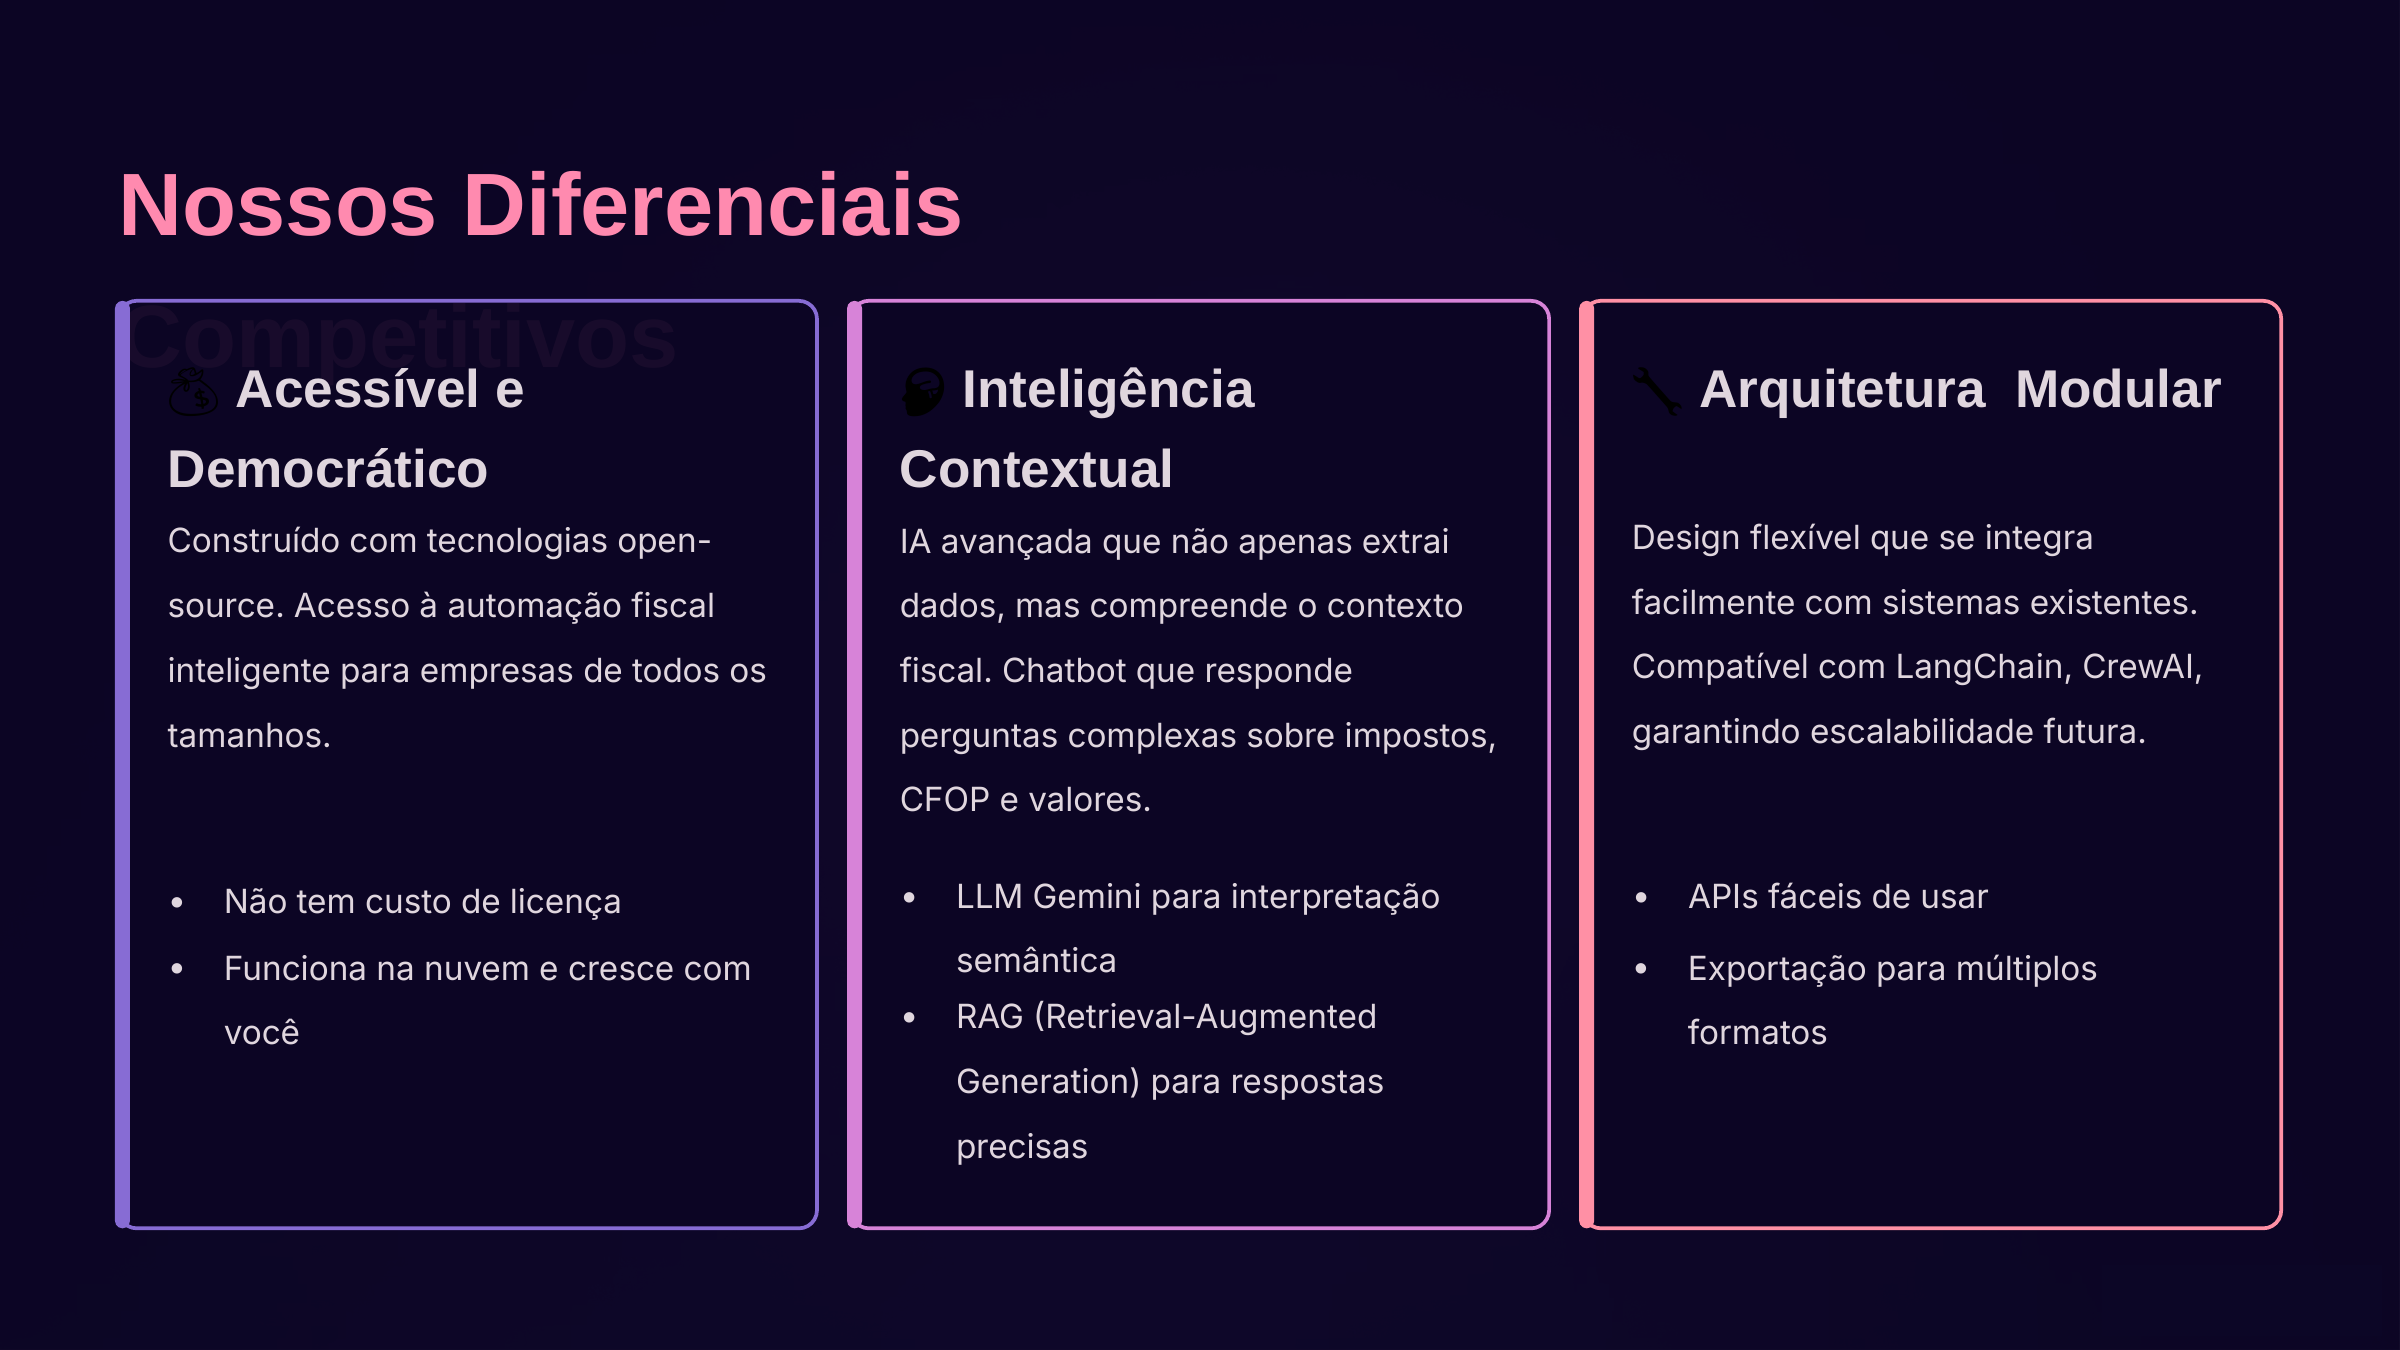

Nossos Diferenciais Competitivos

💰 Acessível e Democrático
🧠 Inteligência Contextual
🔧 Arquitetura  Modular
Design flexível que se integra facilmente com sistemas existentes. Compatível com LangChain, CrewAI, garantindo escalabilidade futura.
Construído com tecnologias open-source. Acesso à automação fiscal inteligente para empresas de todos os tamanhos.
IA avançada que não apenas extrai dados, mas compreende o contexto fiscal. Chatbot que responde perguntas complexas sobre impostos, CFOP e valores.
LLM Gemini para interpretação semântica
APIs fáceis de usar

Não tem custo de licença

Exportação para múltiplos formatos
Funciona na nuvem e cresce com você

RAG (Retrieval-Augmented Generation) para respostas precisas